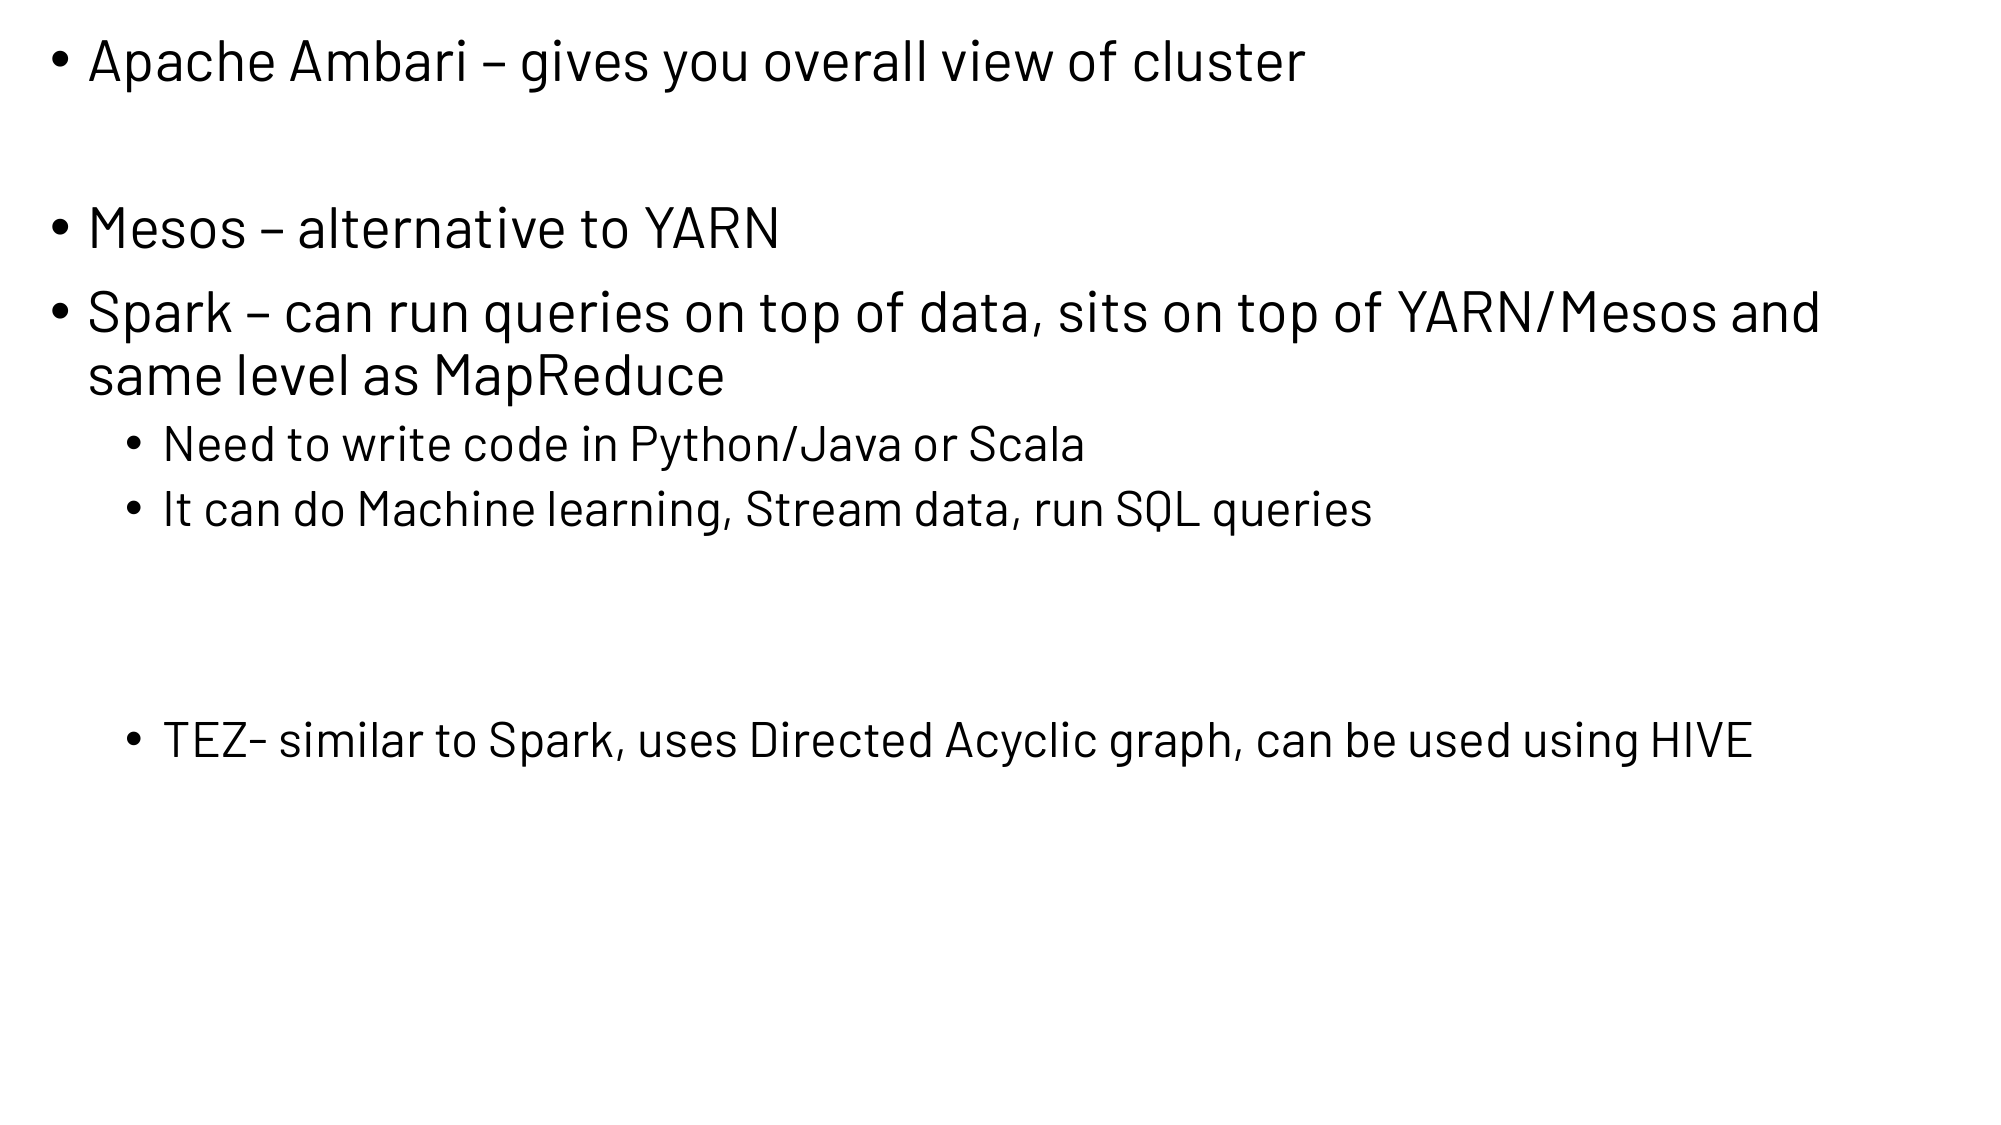

Apache Ambari – gives you overall view of cluster

Mesos – alternative to YARN
Spark – can run queries on top of data, sits on top of YARN/Mesos and same level as MapReduce
Need to write code in Python/Java or Scala
It can do Machine learning, Stream data, run SQL queries

TEZ- similar to Spark, uses Directed Acyclic graph, can be used using HIVE